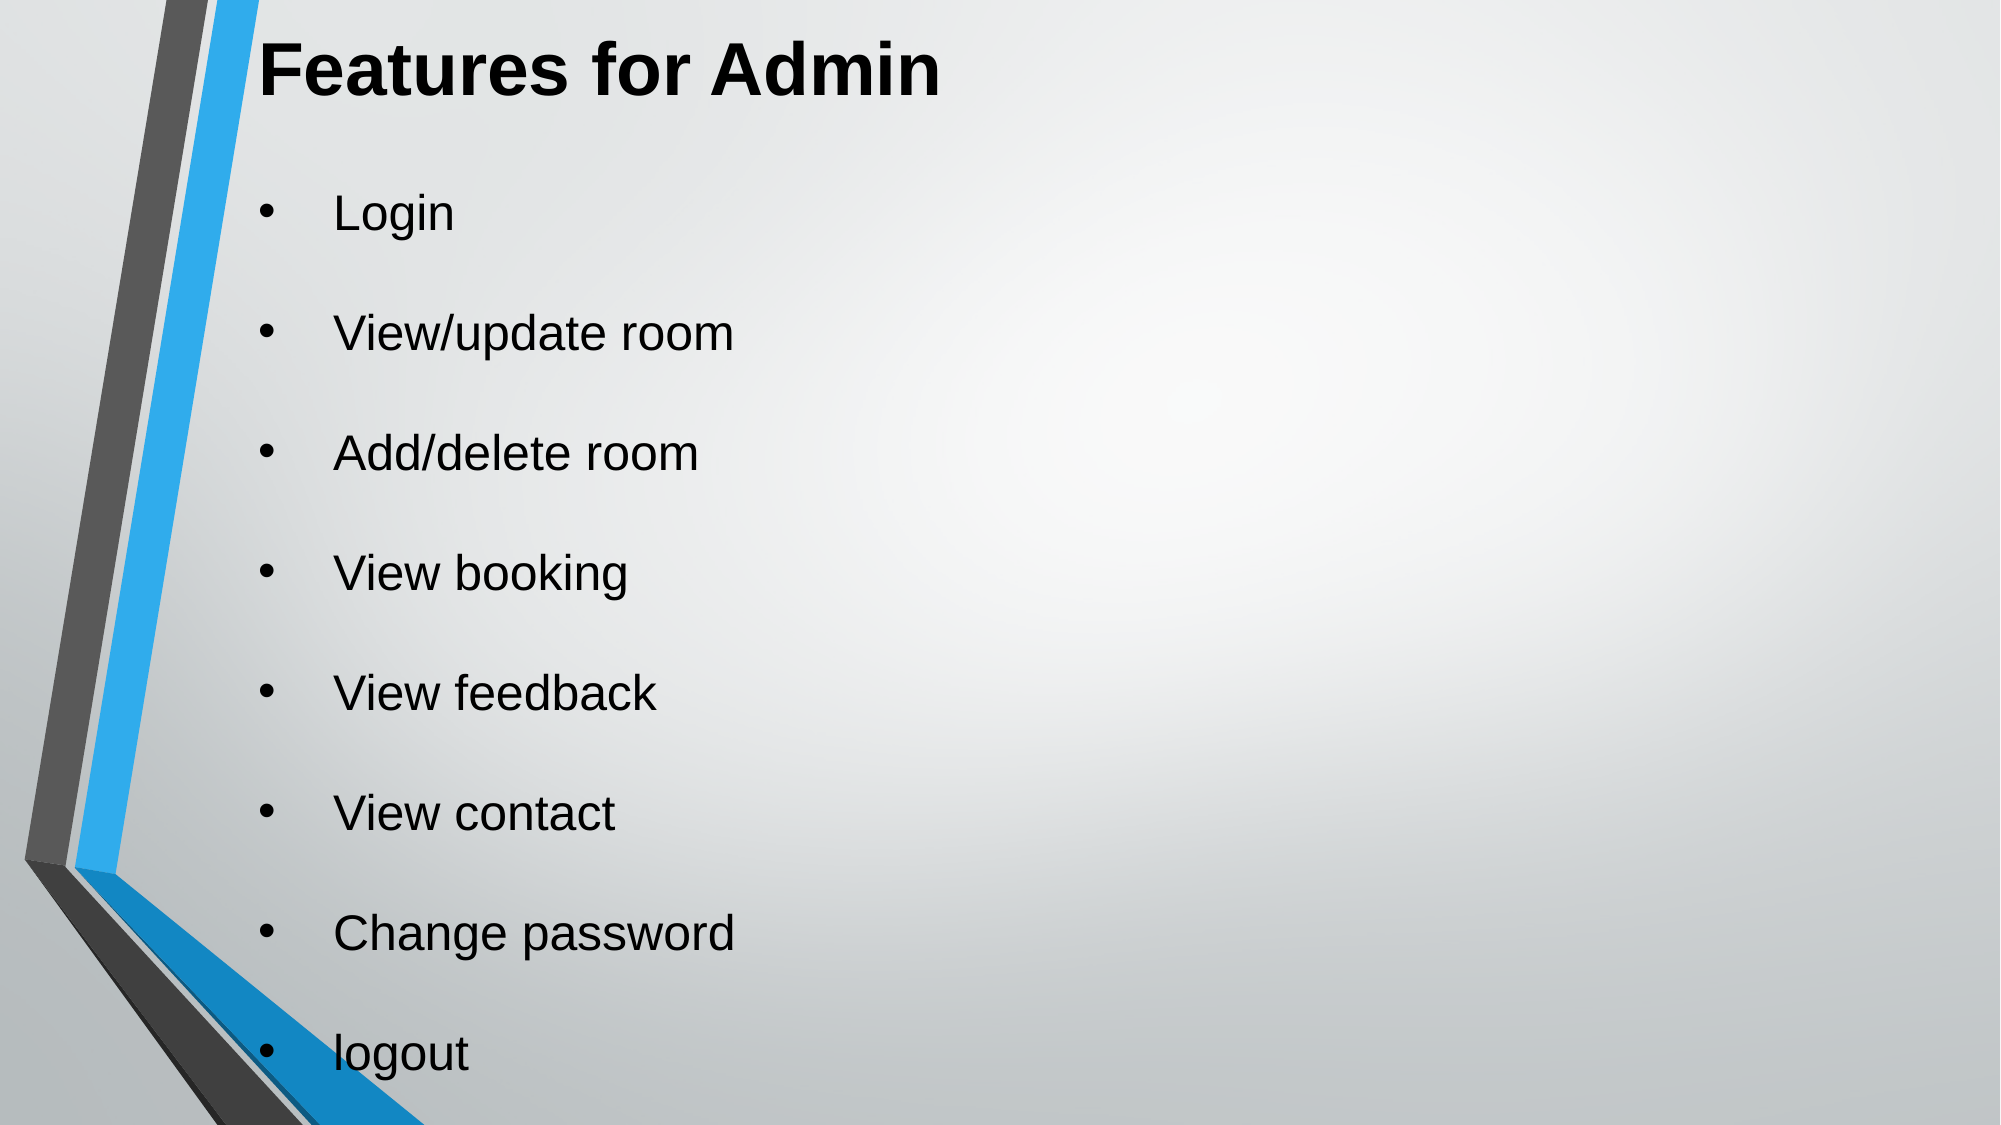

Features for Admin

Login

View/update room

Add/delete room

View booking

View feedback

View contact

Change password

logout